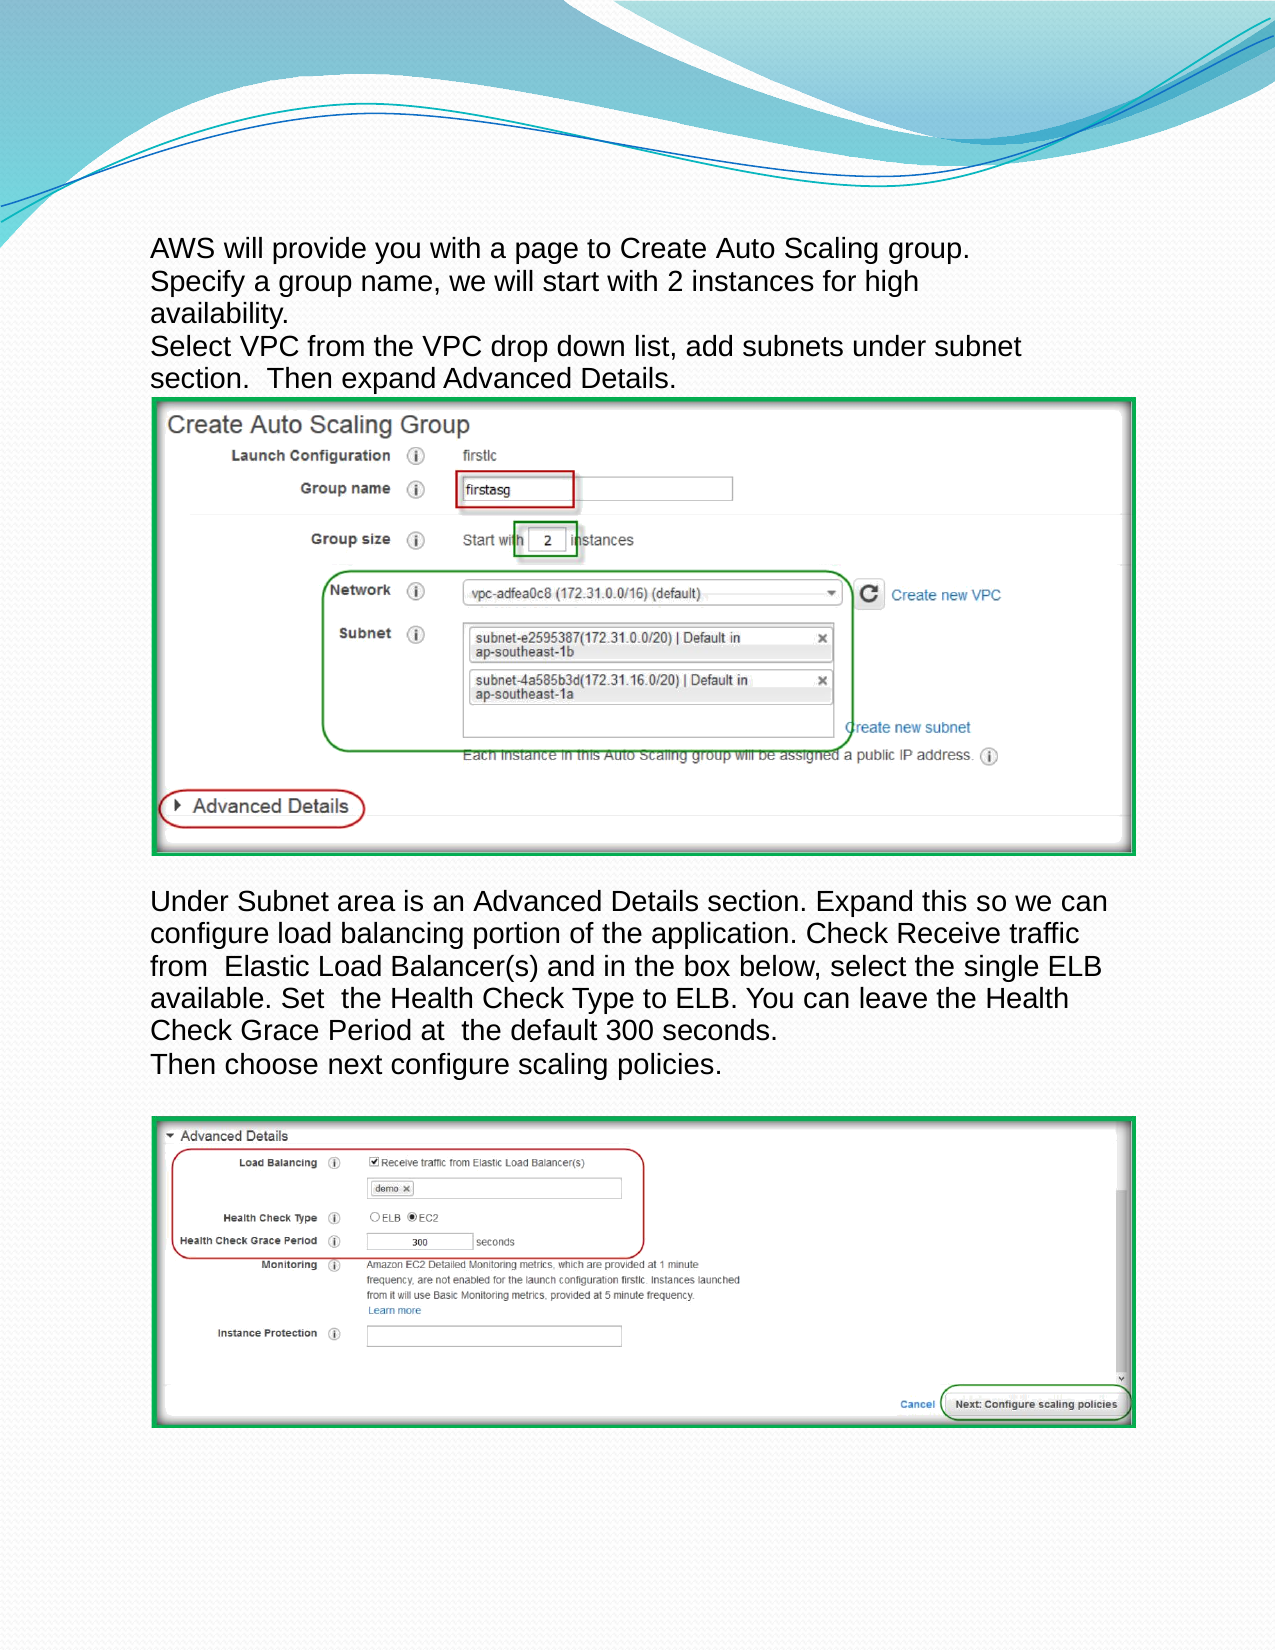

AWS will provide you with a page to Create Auto Scaling group.  Specify a group name, we will start with 2 instances for high availability.
Select VPC from the VPC drop down list, add subnets under subnet section.  Then expand Advanced Details.

Under Subnet area is an Advanced Details section. Expand this so we can  configure load balancing portion of the application. Check Receive traffic from  Elastic Load Balancer(s) and in the box below, select the single ELB available. Set  the Health Check Type to ELB. You can leave the Health Check Grace Period at  the default 300 seconds.
Then choose next configure scaling policies.